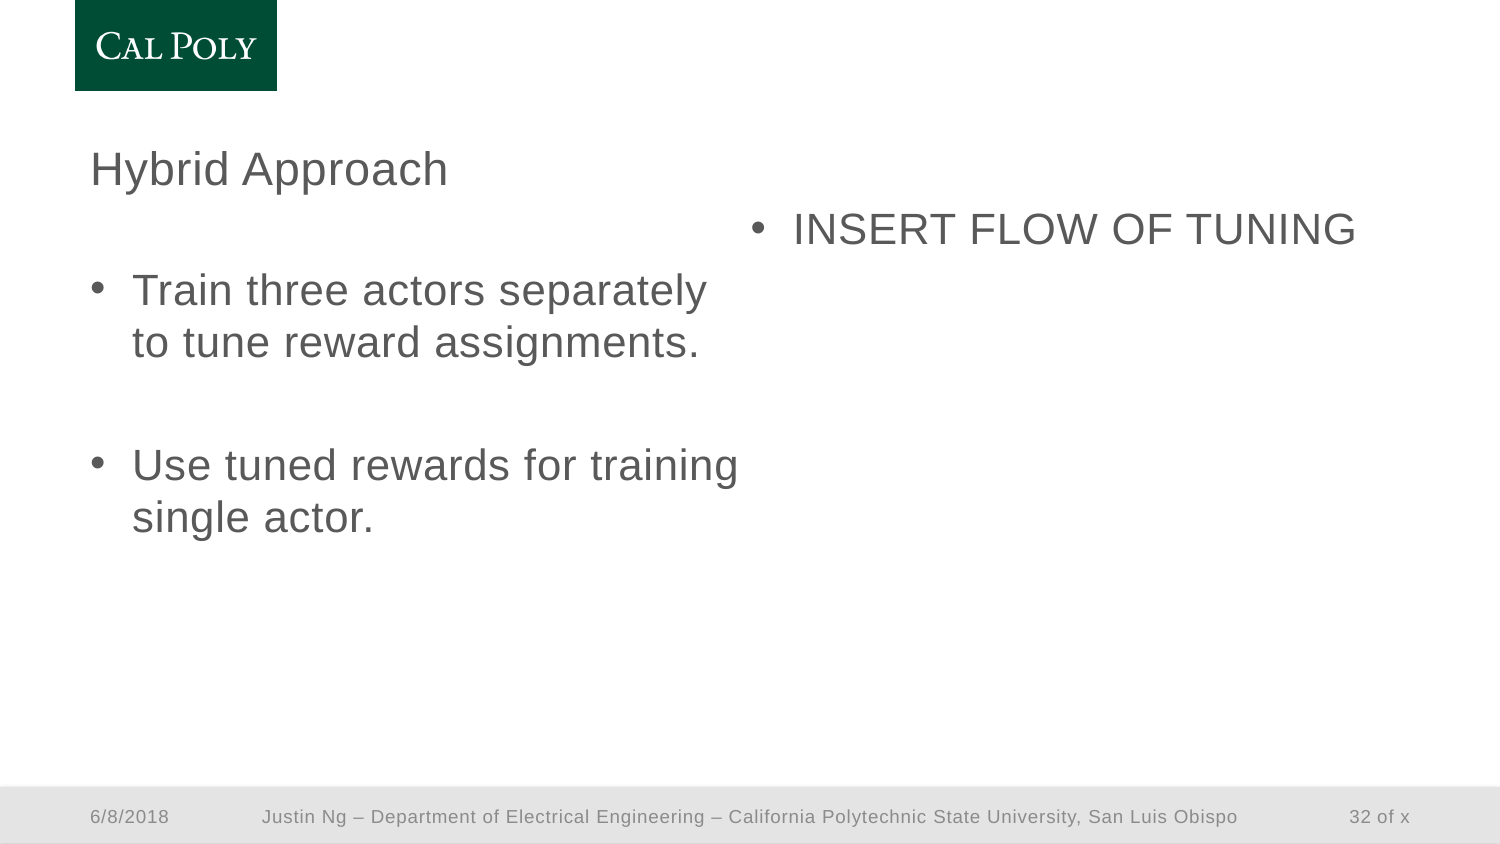

# Hybrid Approach
INSERT FLOW OF TUNING
Train three actors separately to tune reward assignments.

Use tuned rewards for training single actor.
Justin Ng – Department of Electrical Engineering – California Polytechnic State University, San Luis Obispo
6/8/2018
32 of x